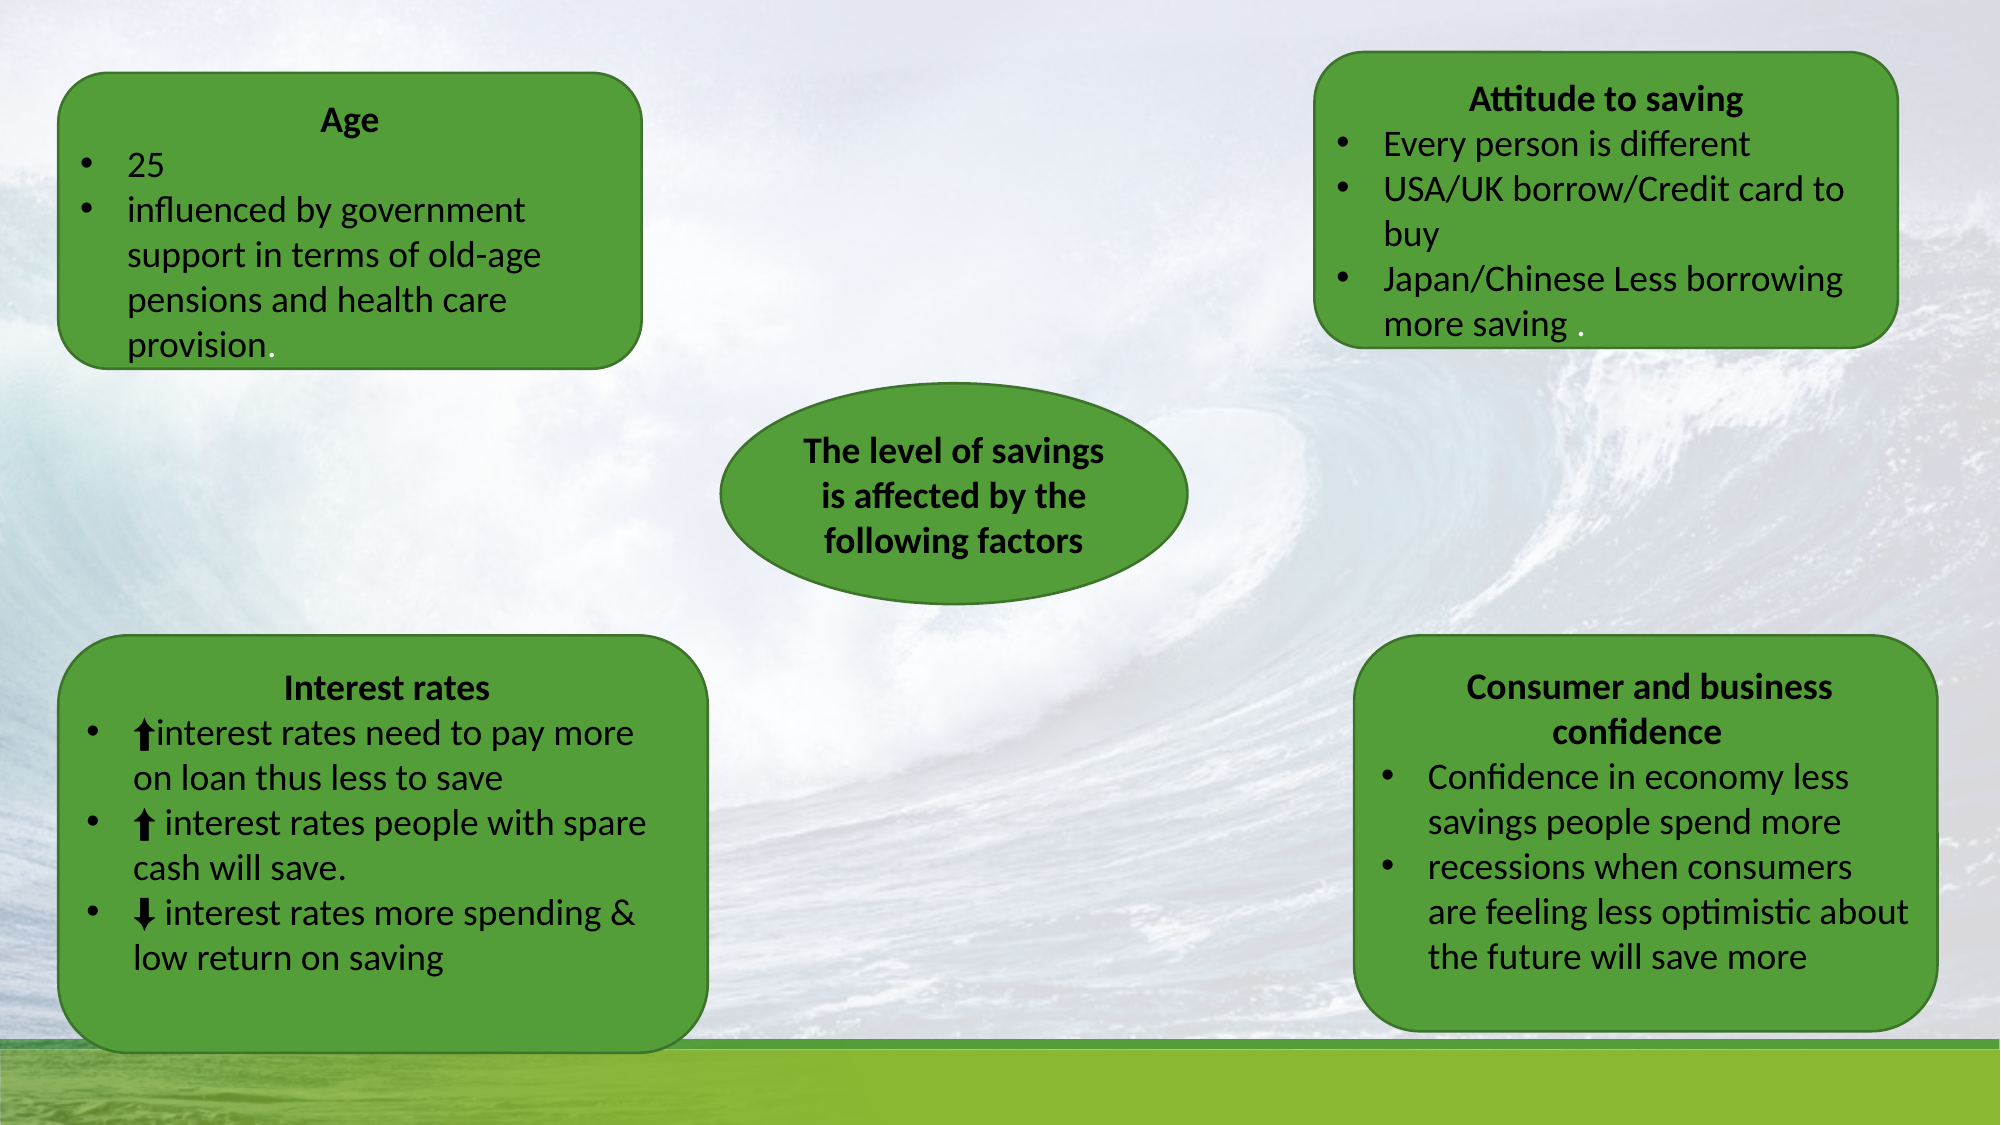

Attitude to saving
Every person is different
USA/UK borrow/Credit card to buy
Japan/Chinese Less borrowing more saving .

Age
25
influenced by government support in terms of old-age pensions and health care provision.

The level of savings is affected by the following factors

 Interest rates
⬆interest rates need to pay more on loan thus less to save
⬆ interest rates people with spare cash will save.
⬇ interest rates more spending & low return on saving

 Consumer and business confidence
Confidence in economy less savings people spend more
recessions when consumers are feeling less optimistic about the future will save more